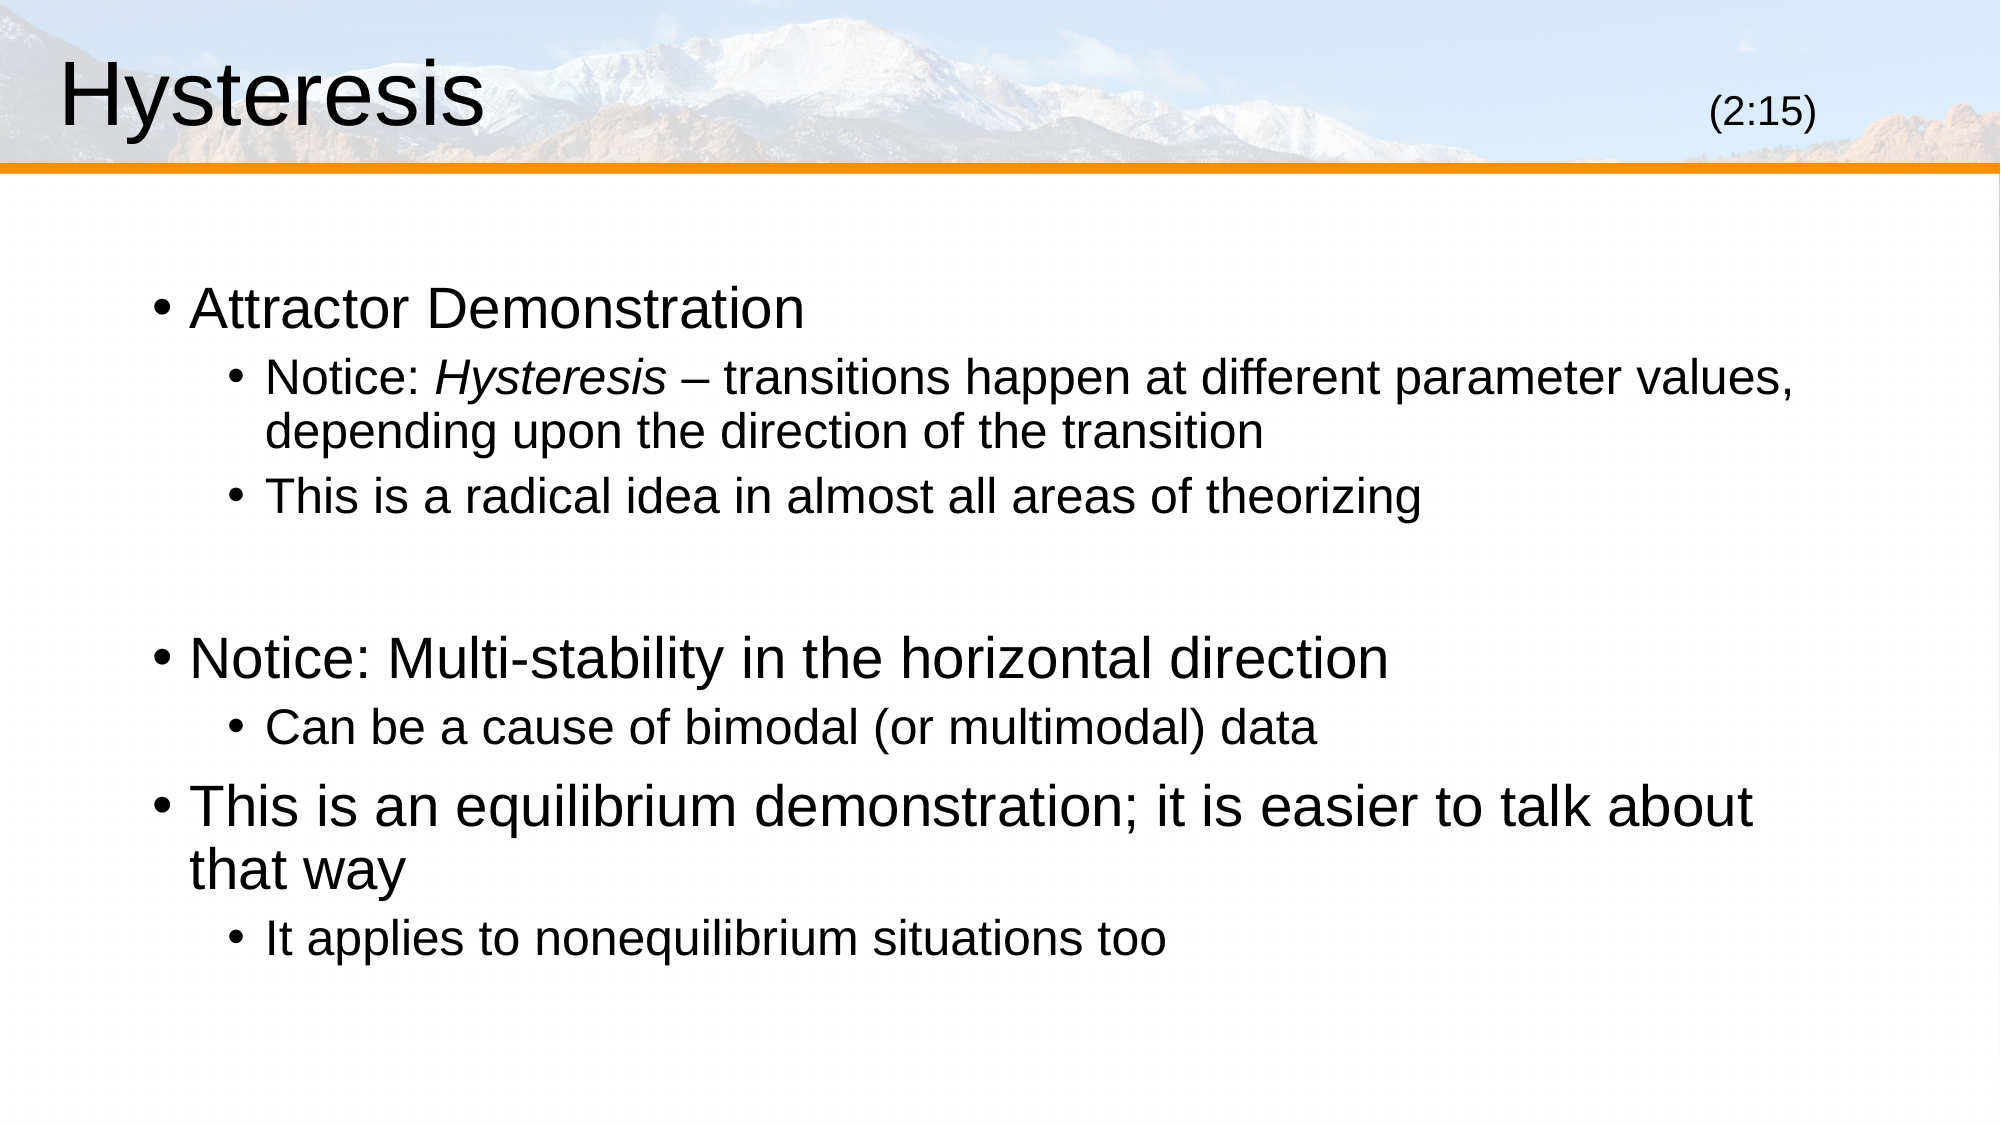

# Hysteresis									(2:15)
Attractor Demonstration
Notice: Hysteresis – transitions happen at different parameter values, depending upon the direction of the transition
This is a radical idea in almost all areas of theorizing

Notice: Multi-stability in the horizontal direction
Can be a cause of bimodal (or multimodal) data
This is an equilibrium demonstration; it is easier to talk about that way
It applies to nonequilibrium situations too